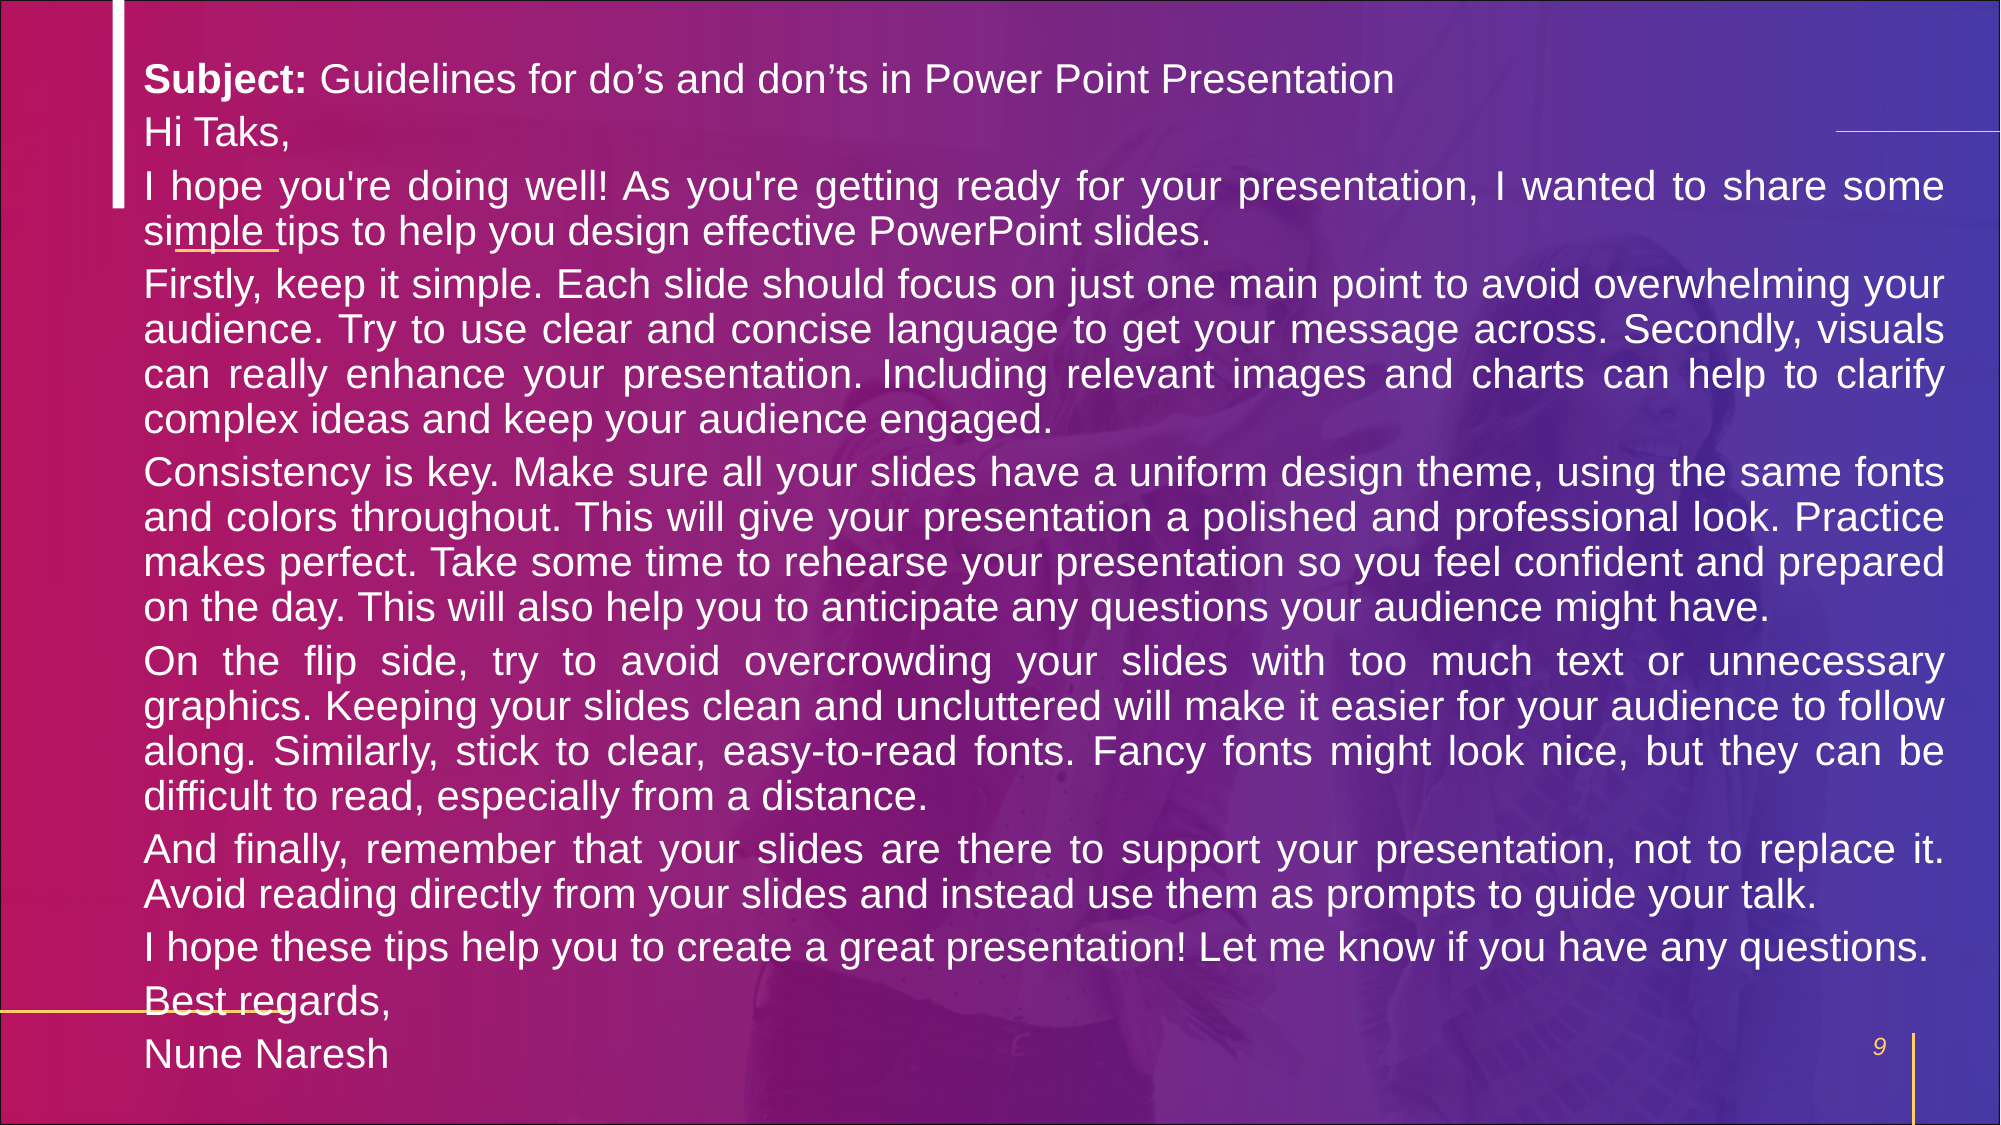

Subject: Guidelines for do’s and don’ts in Power Point Presentation
Hi Taks,
I hope you're doing well! As you're getting ready for your presentation, I wanted to share some simple tips to help you design effective PowerPoint slides.
Firstly, keep it simple. Each slide should focus on just one main point to avoid overwhelming your audience. Try to use clear and concise language to get your message across. Secondly, visuals can really enhance your presentation. Including relevant images and charts can help to clarify complex ideas and keep your audience engaged.
Consistency is key. Make sure all your slides have a uniform design theme, using the same fonts and colors throughout. This will give your presentation a polished and professional look. Practice makes perfect. Take some time to rehearse your presentation so you feel confident and prepared on the day. This will also help you to anticipate any questions your audience might have.
On the flip side, try to avoid overcrowding your slides with too much text or unnecessary graphics. Keeping your slides clean and uncluttered will make it easier for your audience to follow along. Similarly, stick to clear, easy-to-read fonts. Fancy fonts might look nice, but they can be difficult to read, especially from a distance.
And finally, remember that your slides are there to support your presentation, not to replace it. Avoid reading directly from your slides and instead use them as prompts to guide your talk.
I hope these tips help you to create a great presentation! Let me know if you have any questions.
Best regards,
Nune Naresh

9